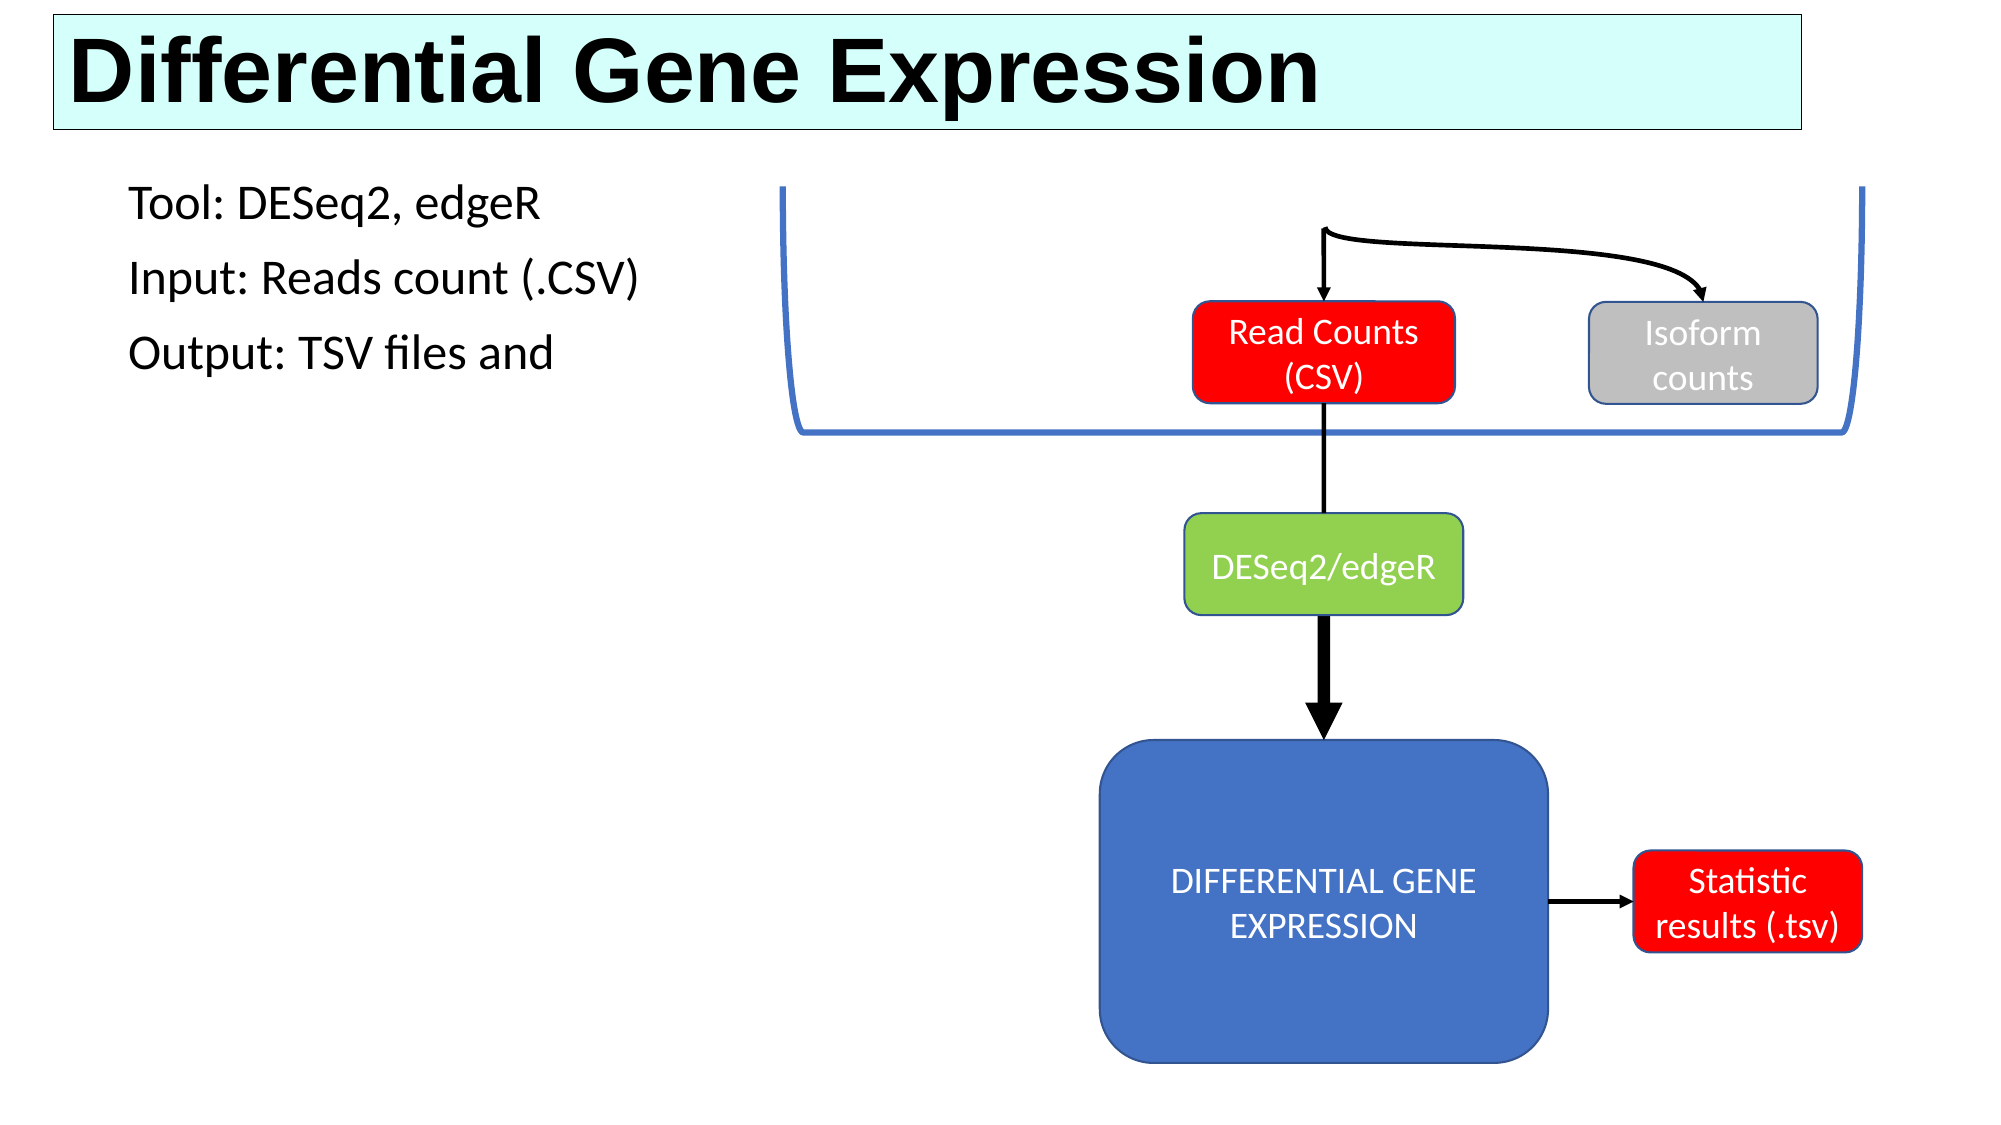

Differential Gene Expression
Tool: DESeq2, edgeR
Input: Reads count (.CSV)
Output: TSV files and

Read Counts (CSV)
Isoform counts
DESeq2/edgeR
DIFFERENTIAL GENE EXPRESSION
Statistic results (.tsv)